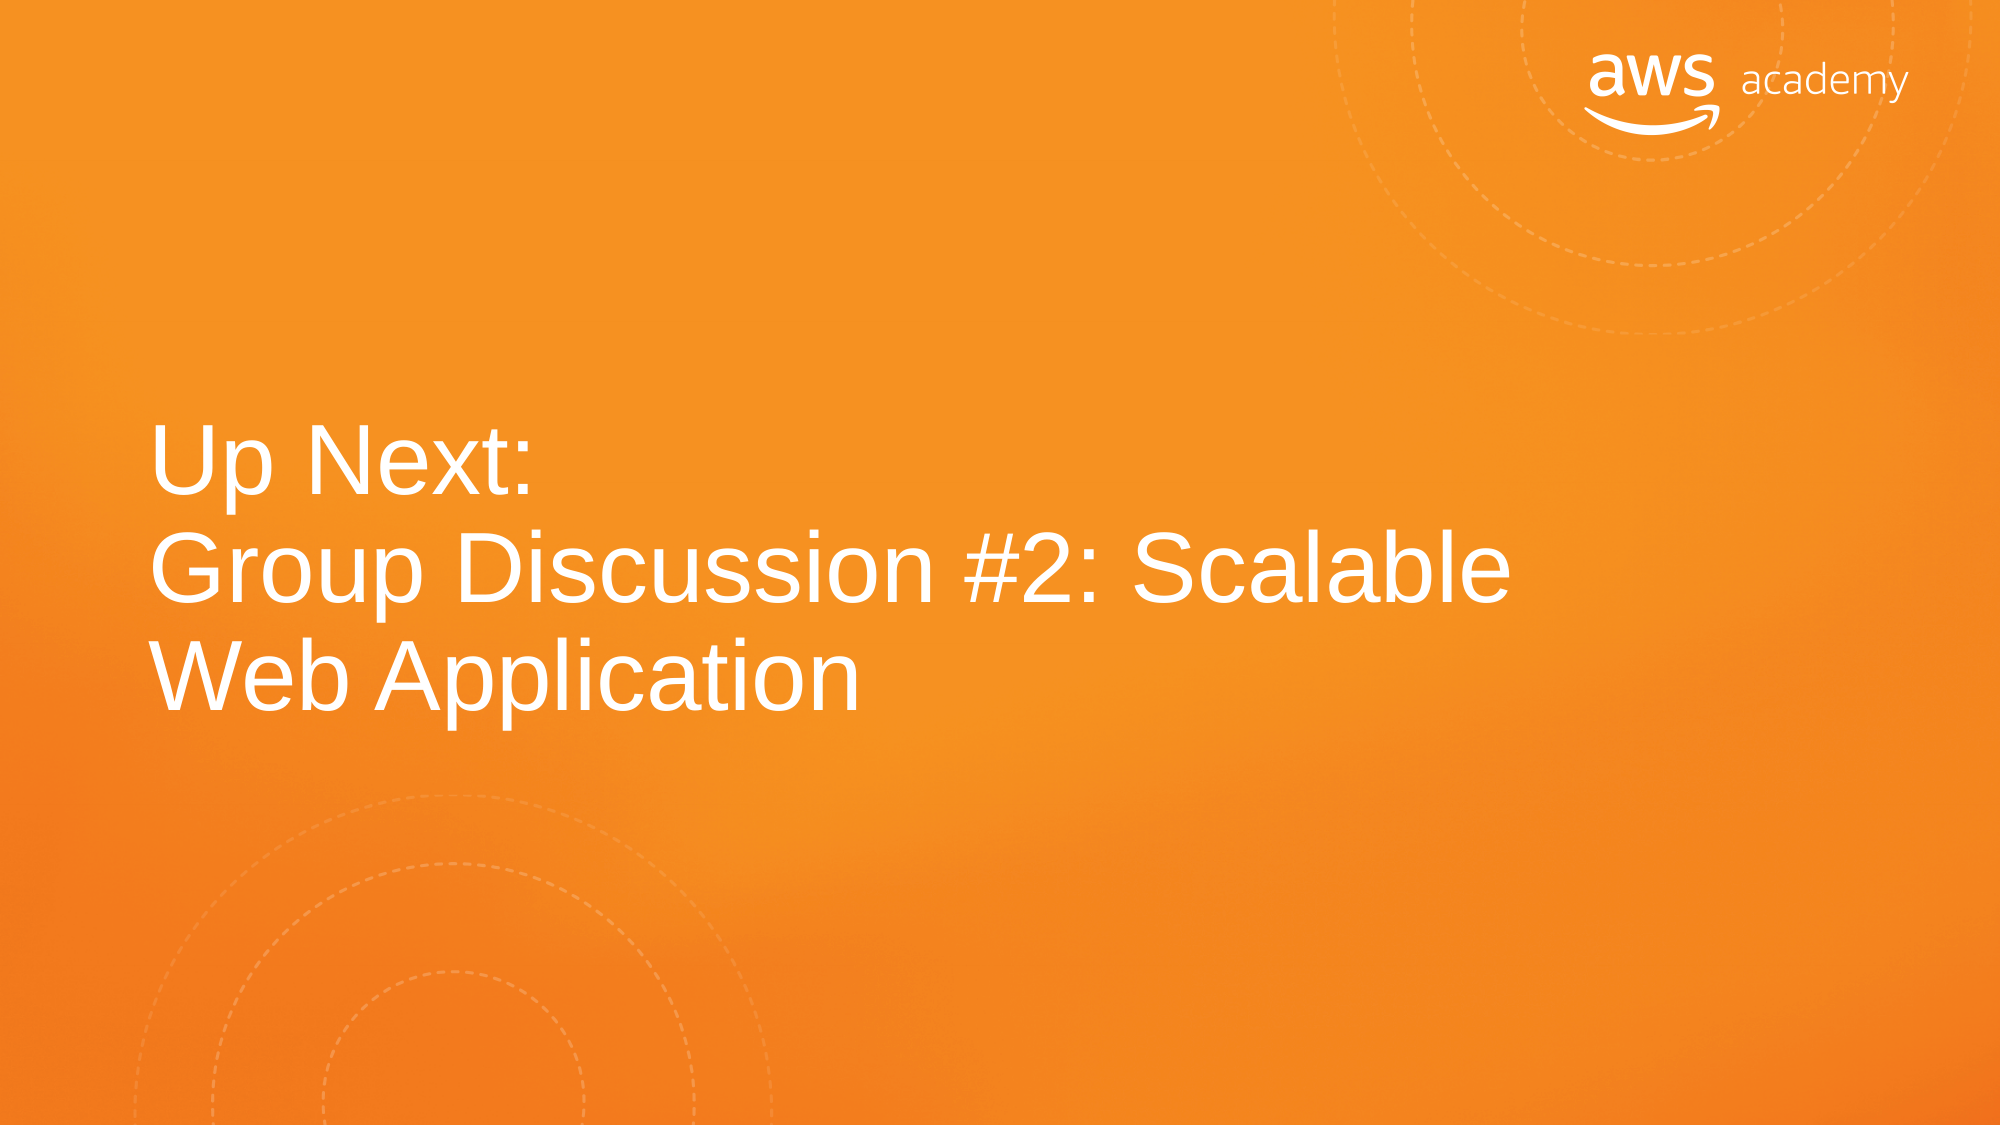

Up Next:
Group Discussion #2: Scalable Web Application